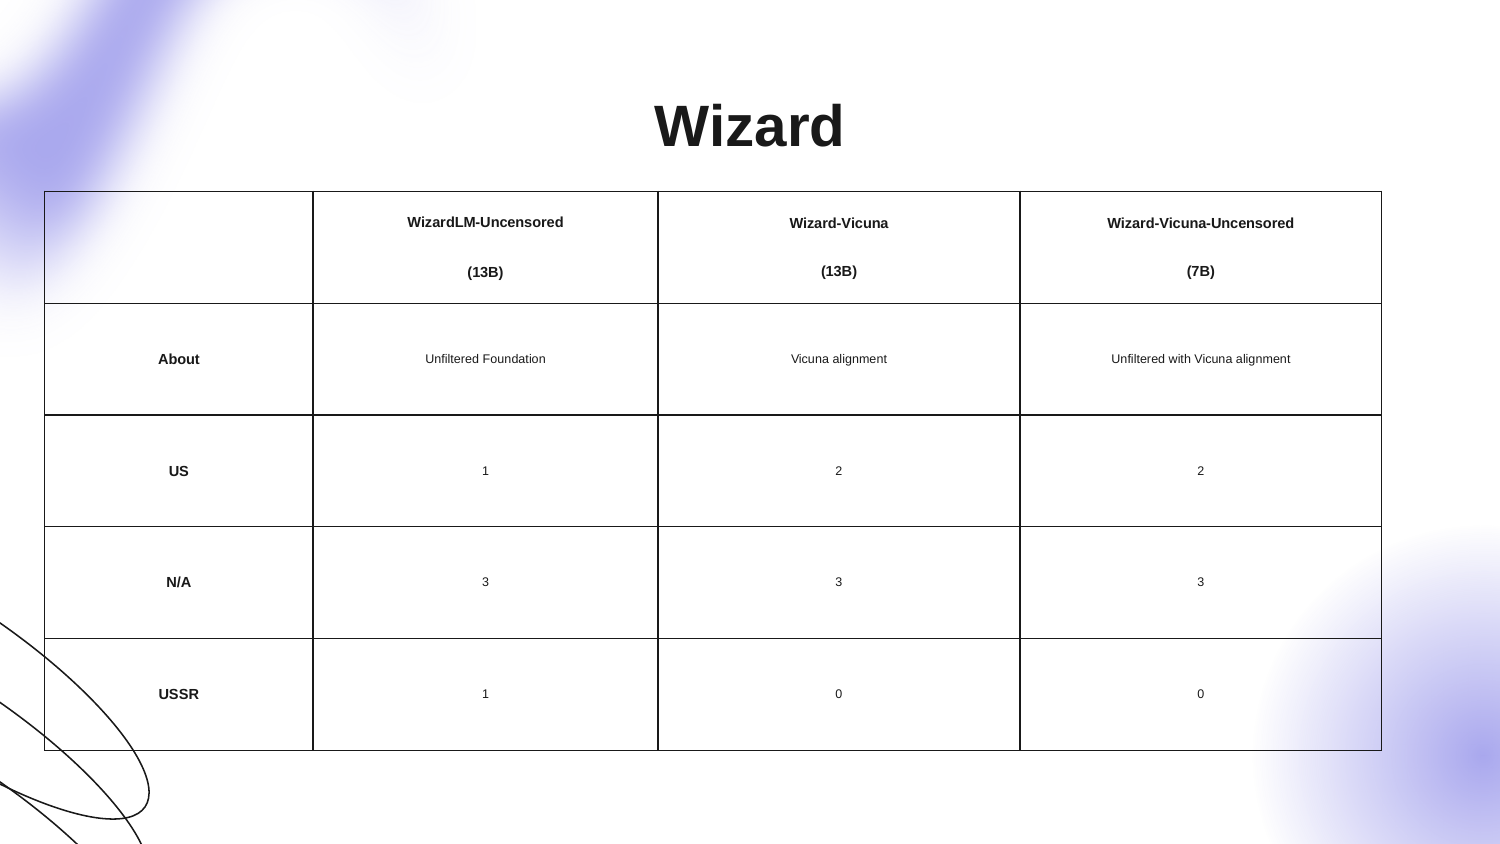

# Wizard
|  | WizardLM-Uncensored (13B) | Wizard-Vicuna (13B) | Wizard-Vicuna-Uncensored (7B) |
| --- | --- | --- | --- |
| About | Unfiltered Foundation | Vicuna alignment | Unfiltered with Vicuna alignment |
| US | 1 | 2 | 2 |
| N/A | 3 | 3 | 3 |
| USSR | 1 | 0 | 0 |